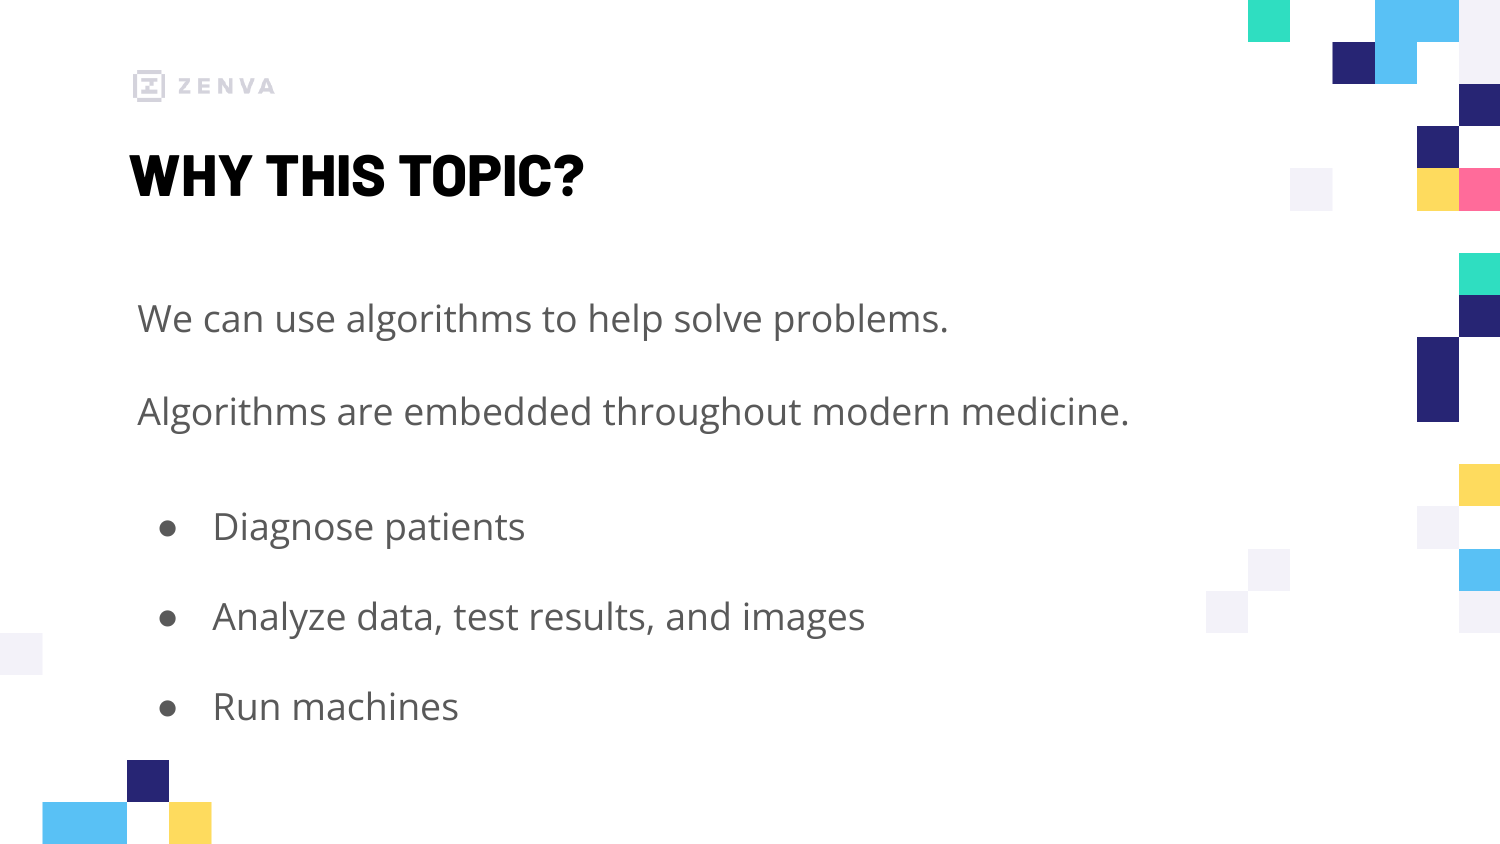

# WHY THIS TOPIC?
We can use algorithms to help solve problems.
Algorithms are embedded throughout modern medicine.
Diagnose patients
Analyze data, test results, and images
Run machines